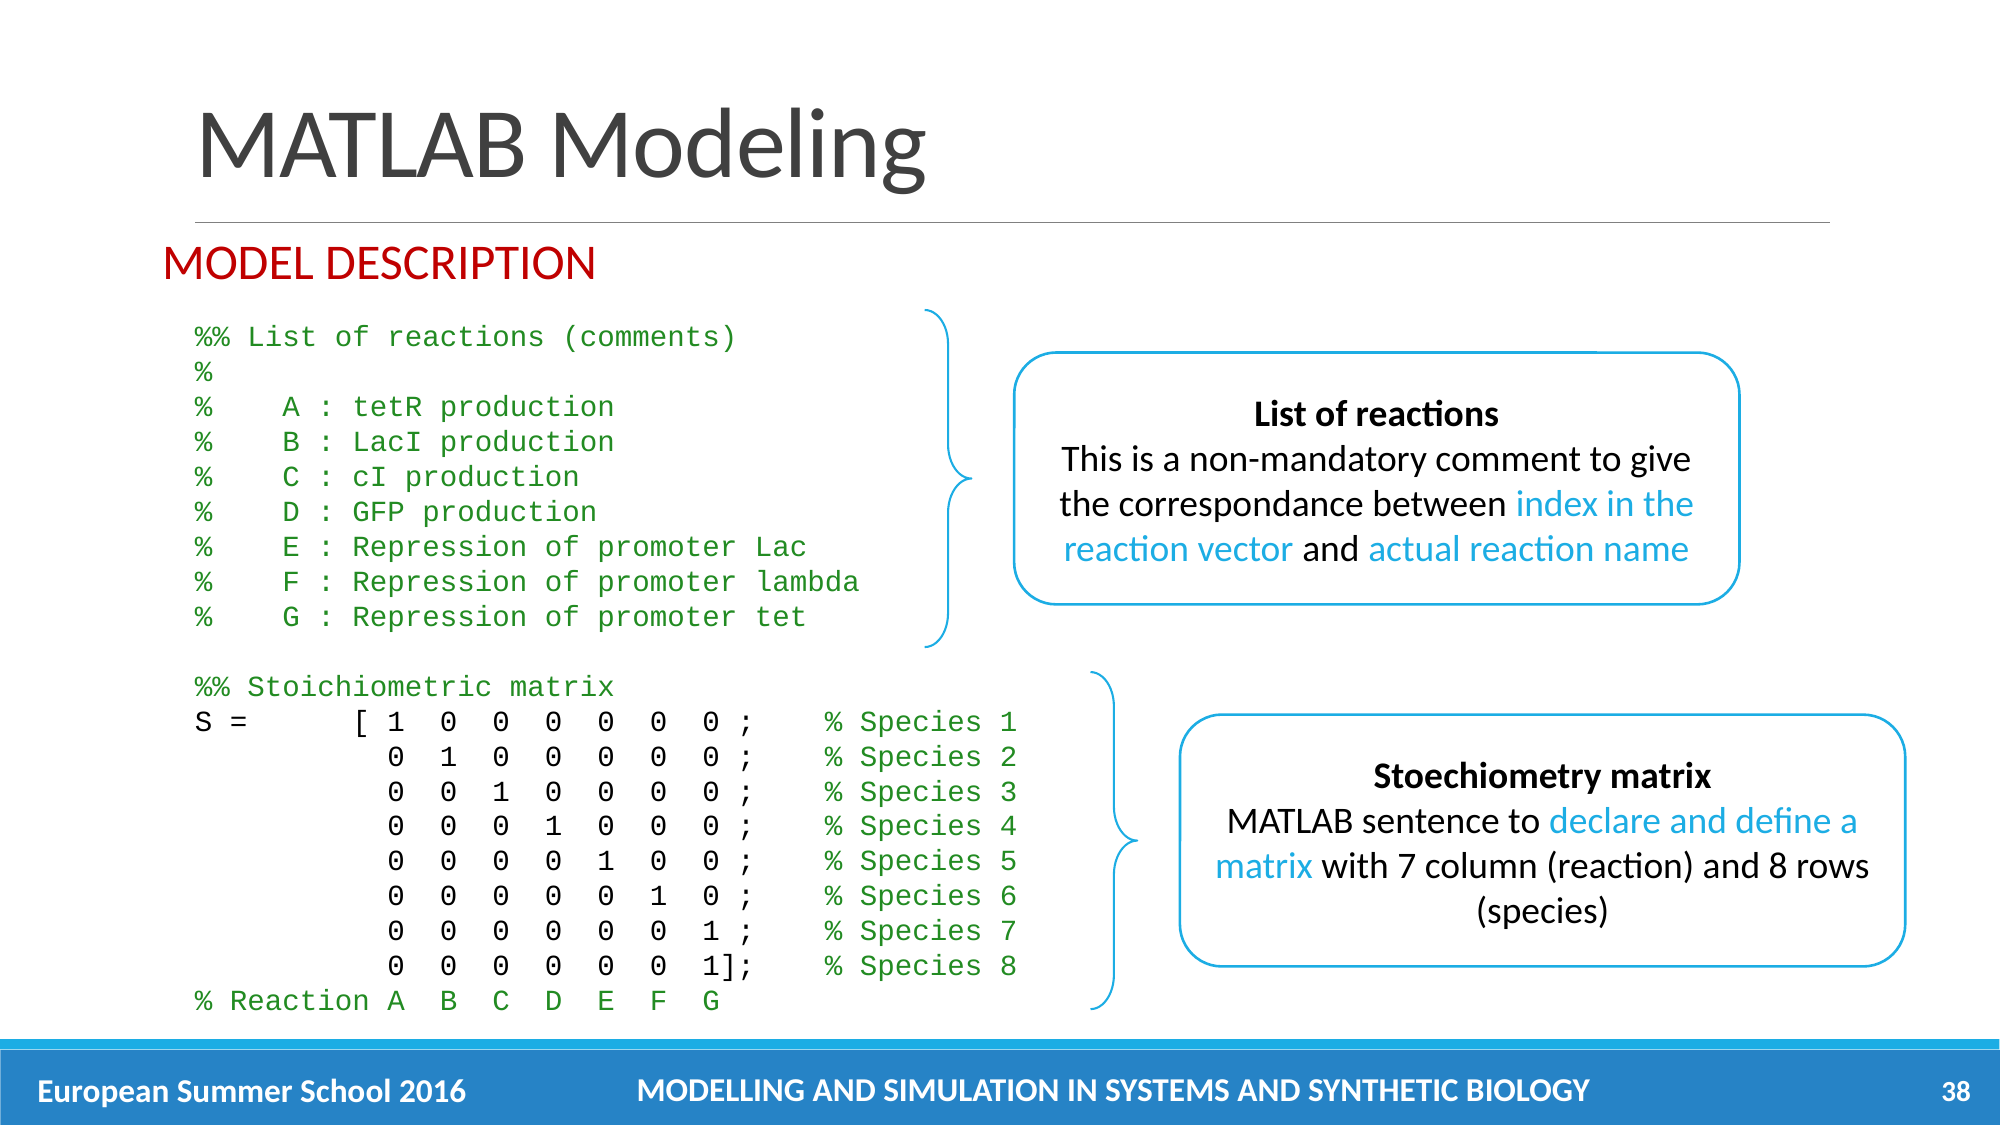

# MATLAB Modeling
Model Description
%% List of reactions (comments)
%
%    A : tetR production
%    B : LacI production
%    C : cI production
%    D : GFP production
%    E : Repression of promoter Lac
%    F : Repression of promoter lambda
%    G : Repression of promoter tet

%% Stoichiometric matrix
S =      [ 1  0  0  0  0  0  0 ;    % Species 1
           0  1  0  0  0  0  0 ;    % Species 2
           0  0  1  0  0  0  0 ;    % Species 3
           0  0  0  1  0  0  0 ;    % Species 4
           0  0  0  0  1  0  0 ;    % Species 5
           0  0  0  0  0  1  0 ;    % Species 6
           0  0  0  0  0  0  1 ;    % Species 7
           0  0  0  0  0  0  1];    % Species 8
% Reaction A  B  C  D  E  F  G

List of reactions
This is a non-mandatory comment to give the correspondance between index in the reaction vector and actual reaction name

Stoechiometry matrix
MATLAB sentence to declare and define a matrix with 7 column (reaction) and 8 rows (species)
Modelling and simulation in systems and synthetic biology
European Summer School 2016
38